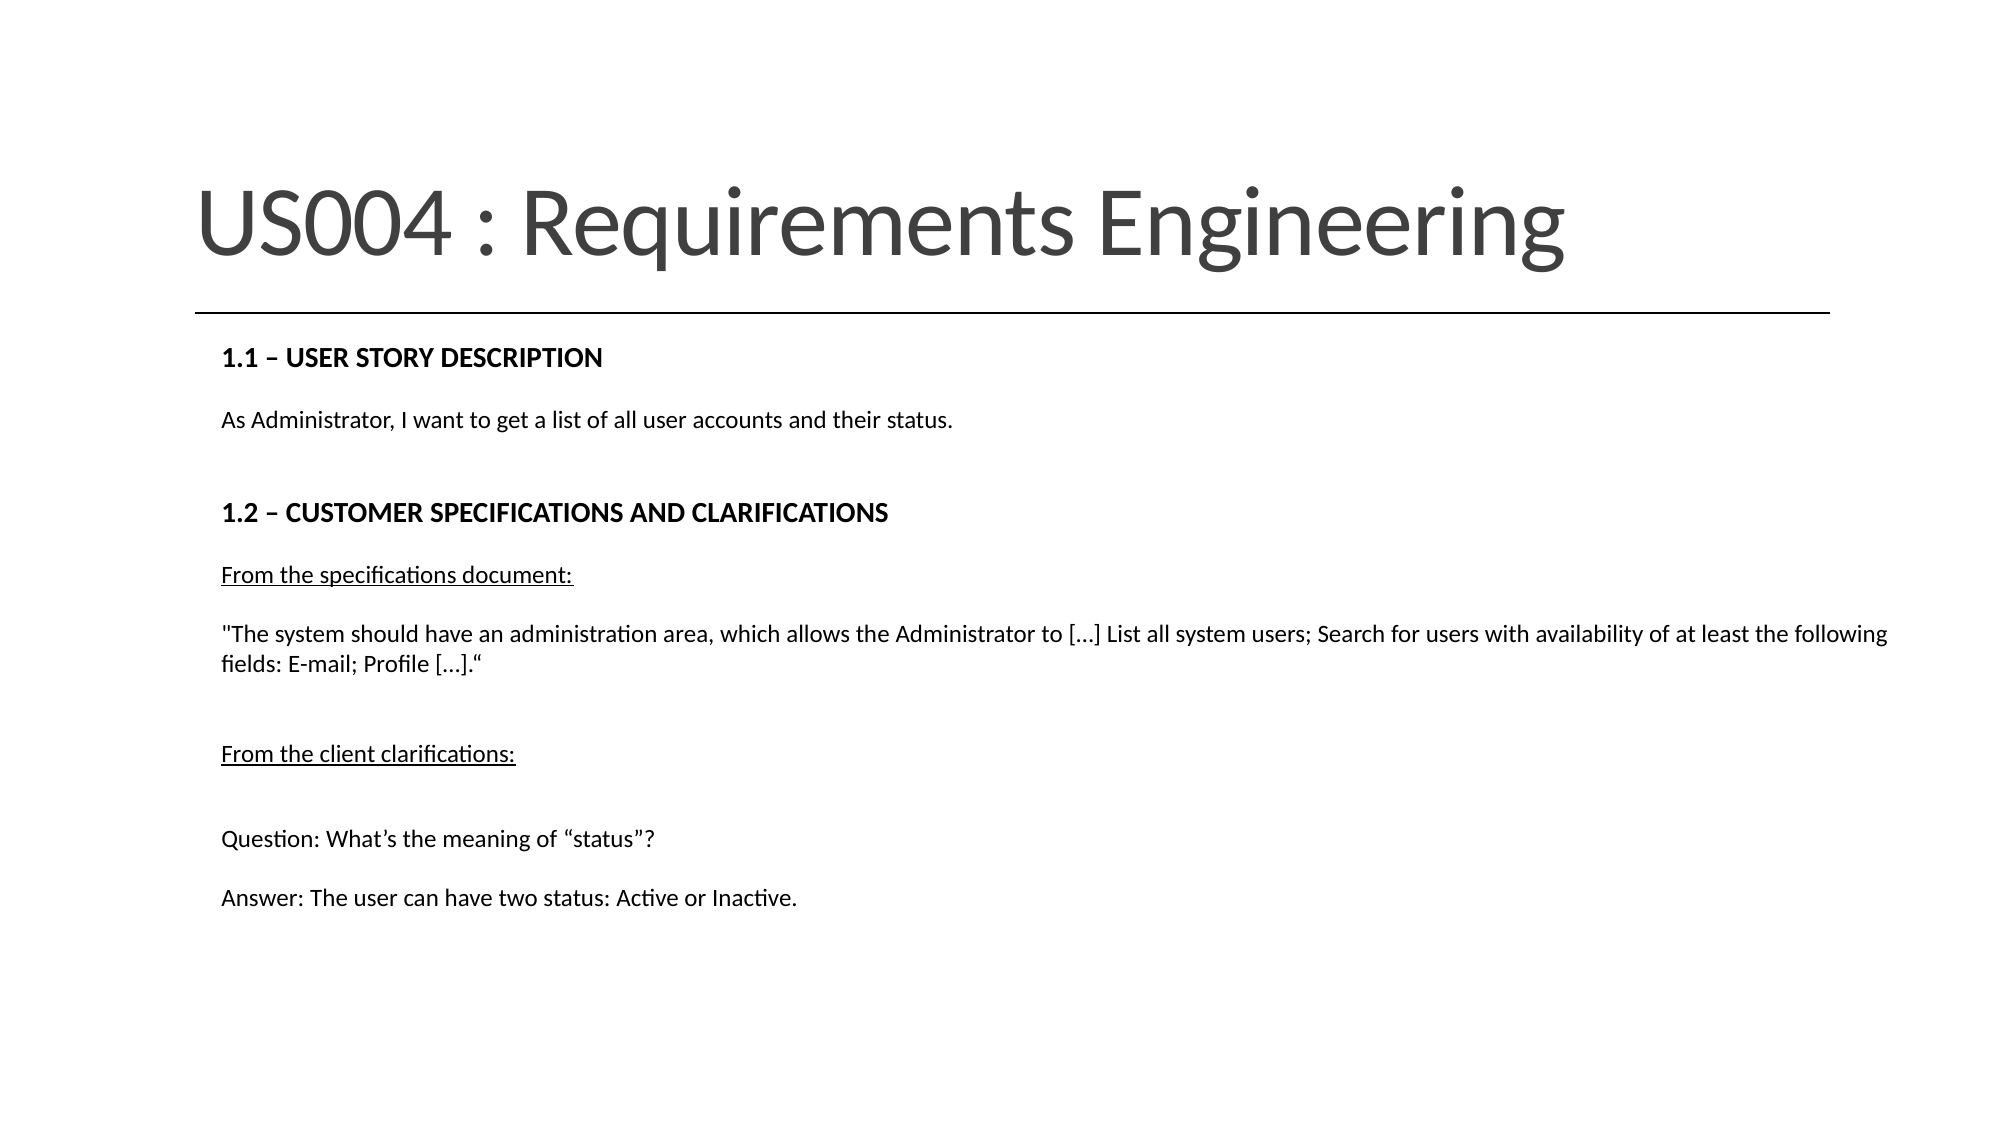

# US004 : Requirements Engineering
1.1 – User Story Description

As Administrator, I want to get a list of all user accounts and their status.

1.2 – Customer Specifications and Clarifications

From the specifications document:

"The system should have an administration area, which allows the Administrator to […] List all system users; Search for users with availability of at least the following fields: E-mail; Profile […].“

From the client clarifications:

Question: What’s the meaning of “status”?
Answer: The user can have two status: Active or Inactive.